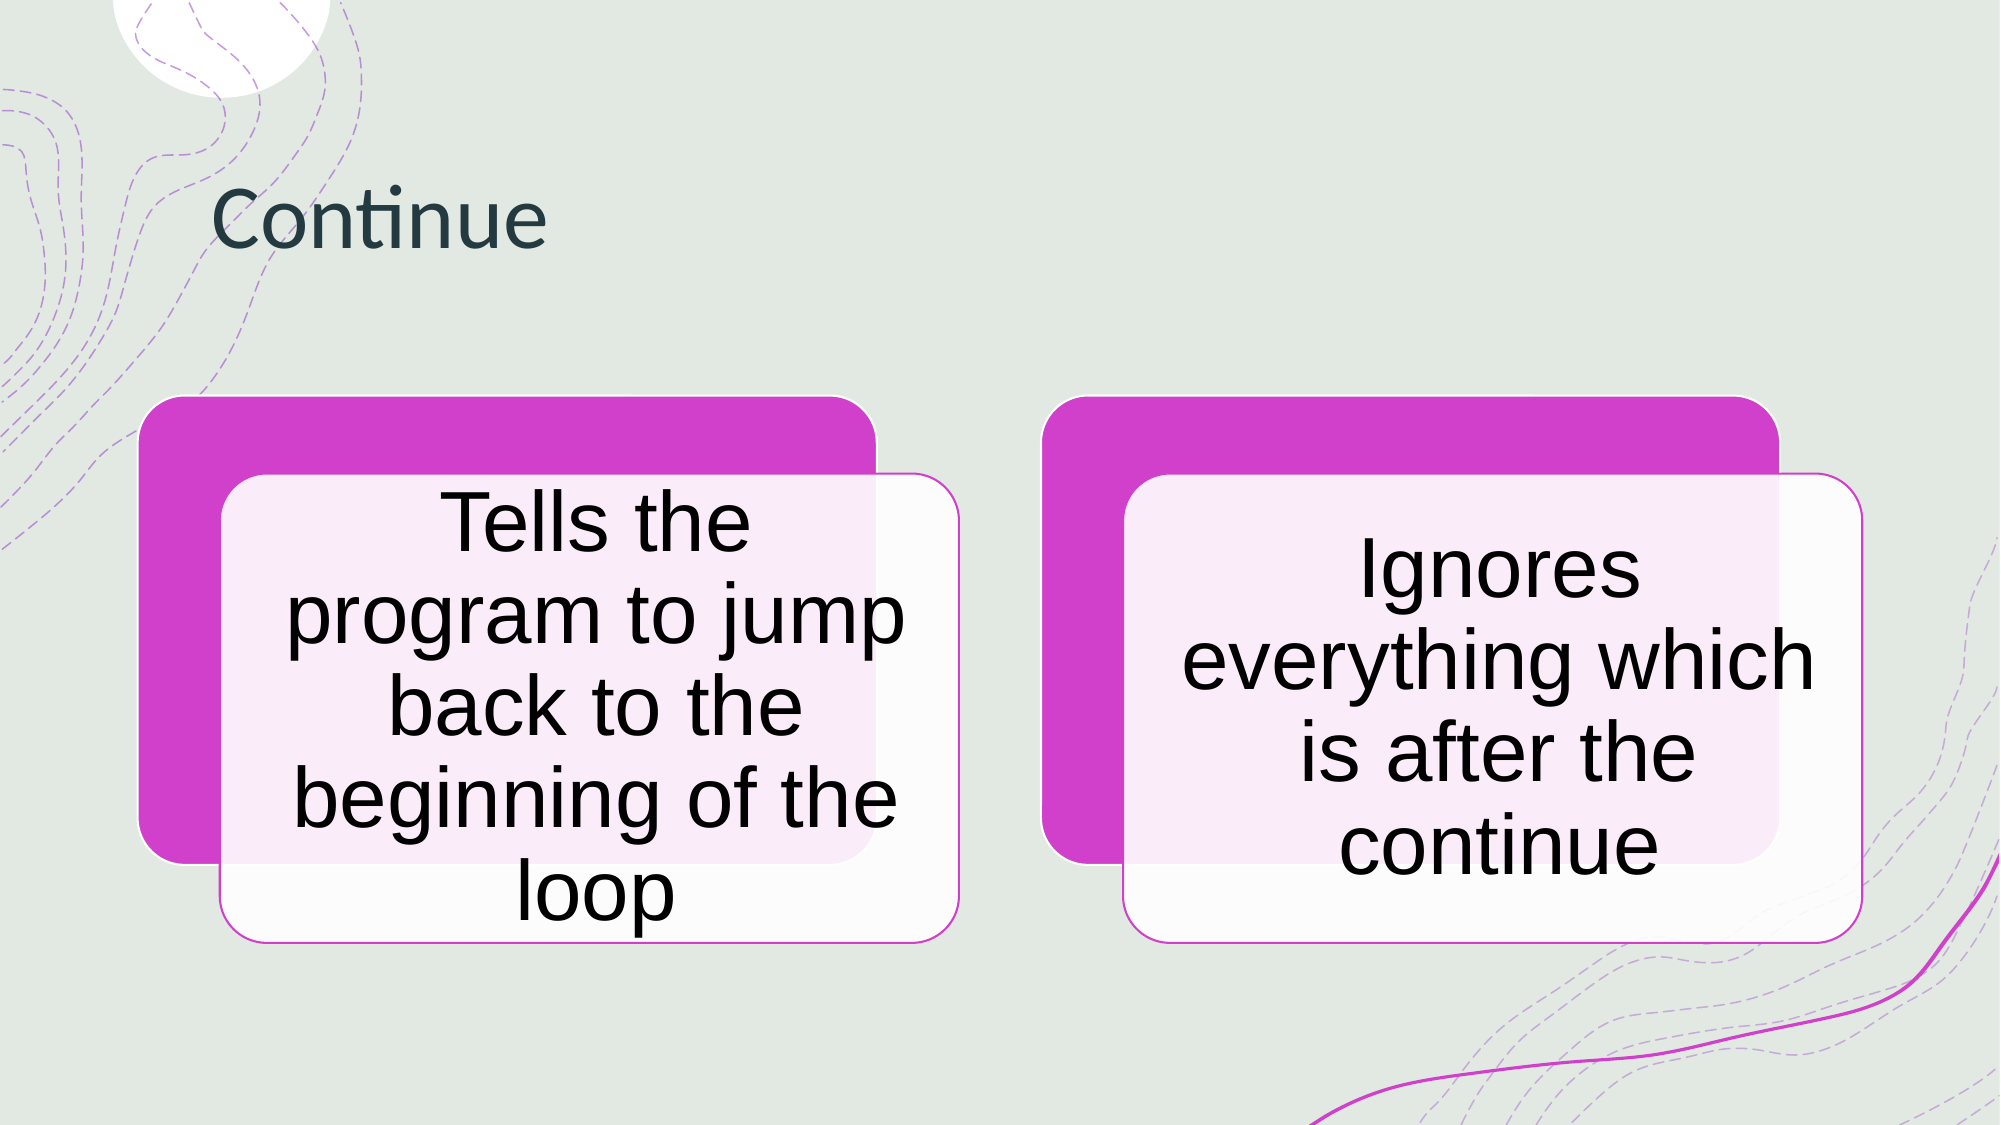

# Continue
Tells the program to jump back to the beginning of the loop
Ignores everything which is after the continue